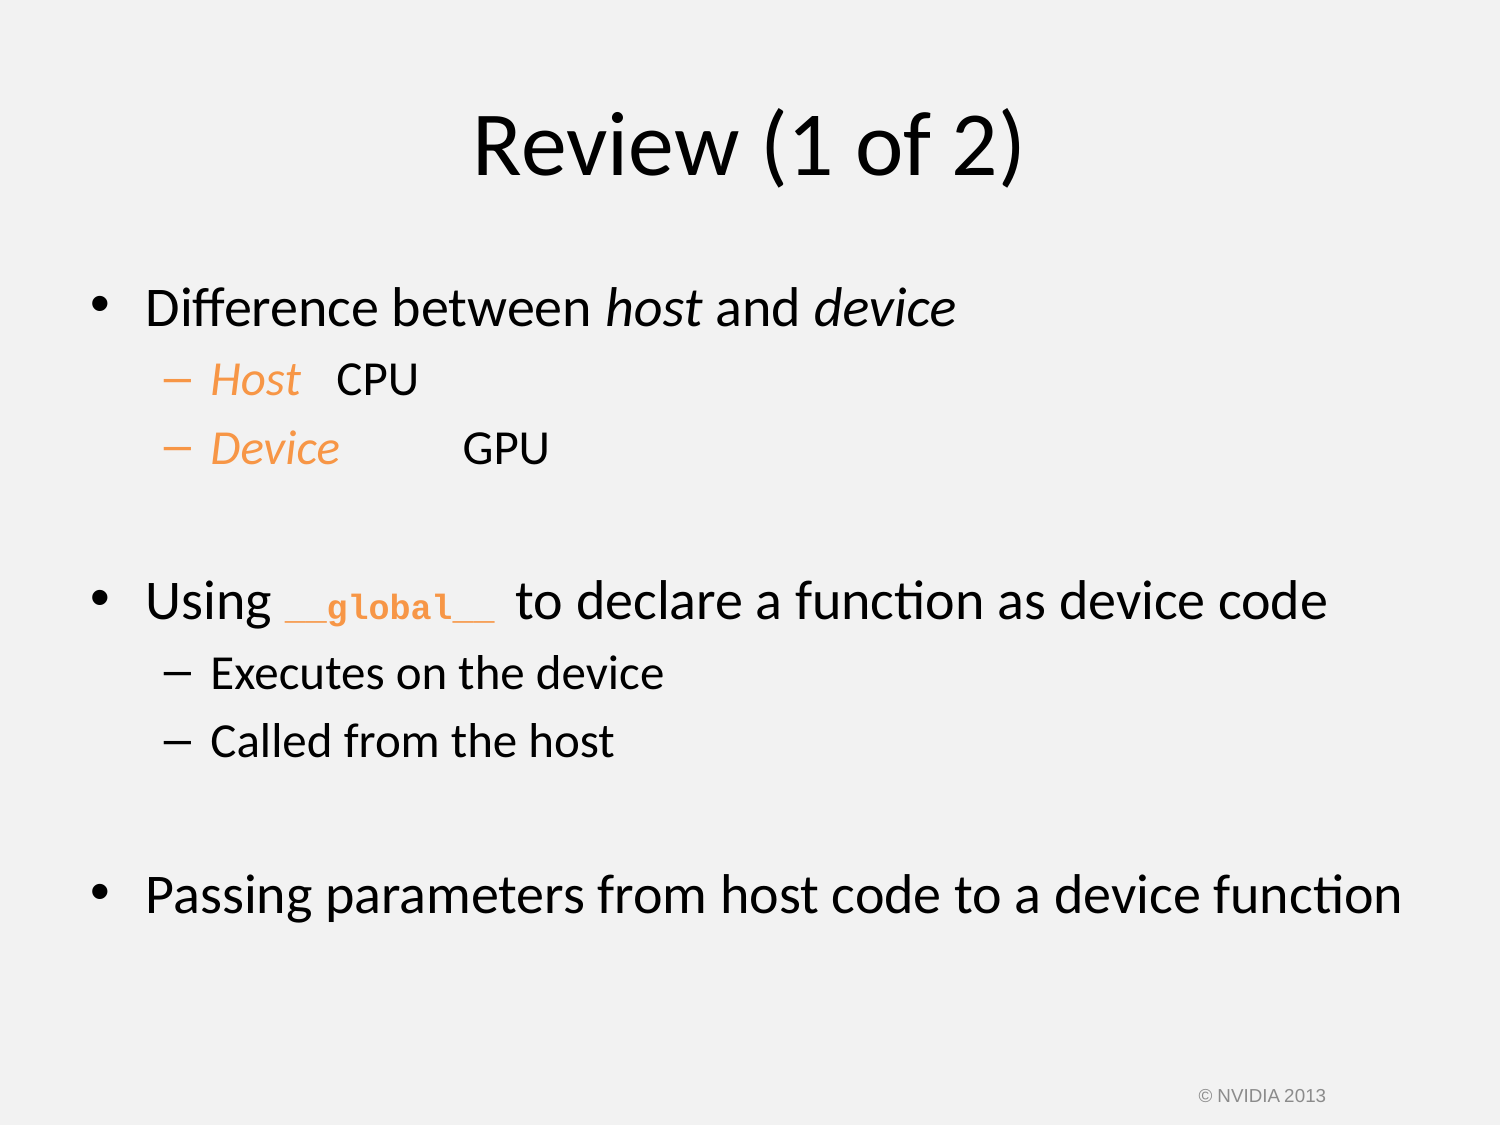

# Review (1 of 2)
Difference between host and device
Host	CPU
Device	GPU

Using __global__ to declare a function as device code
Executes on the device
Called from the host

Passing parameters from host code to a device function
© NVIDIA 2013